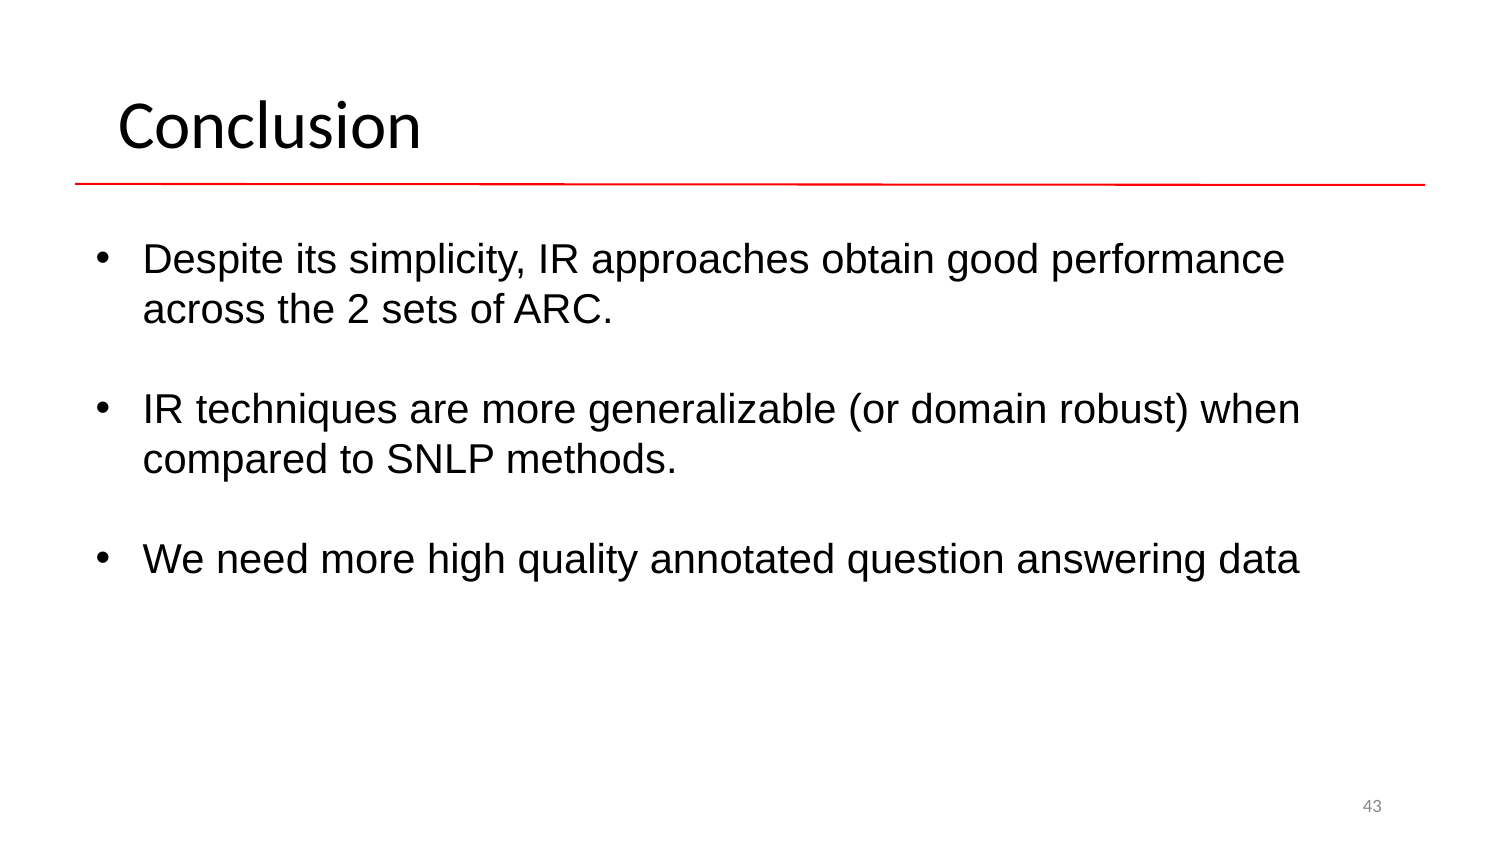

# Conclusion
Despite its simplicity, IR approaches obtain good performance across the 2 sets of ARC.

IR techniques are more generalizable (or domain robust) when compared to SNLP methods.

We need more high quality annotated question answering data

43